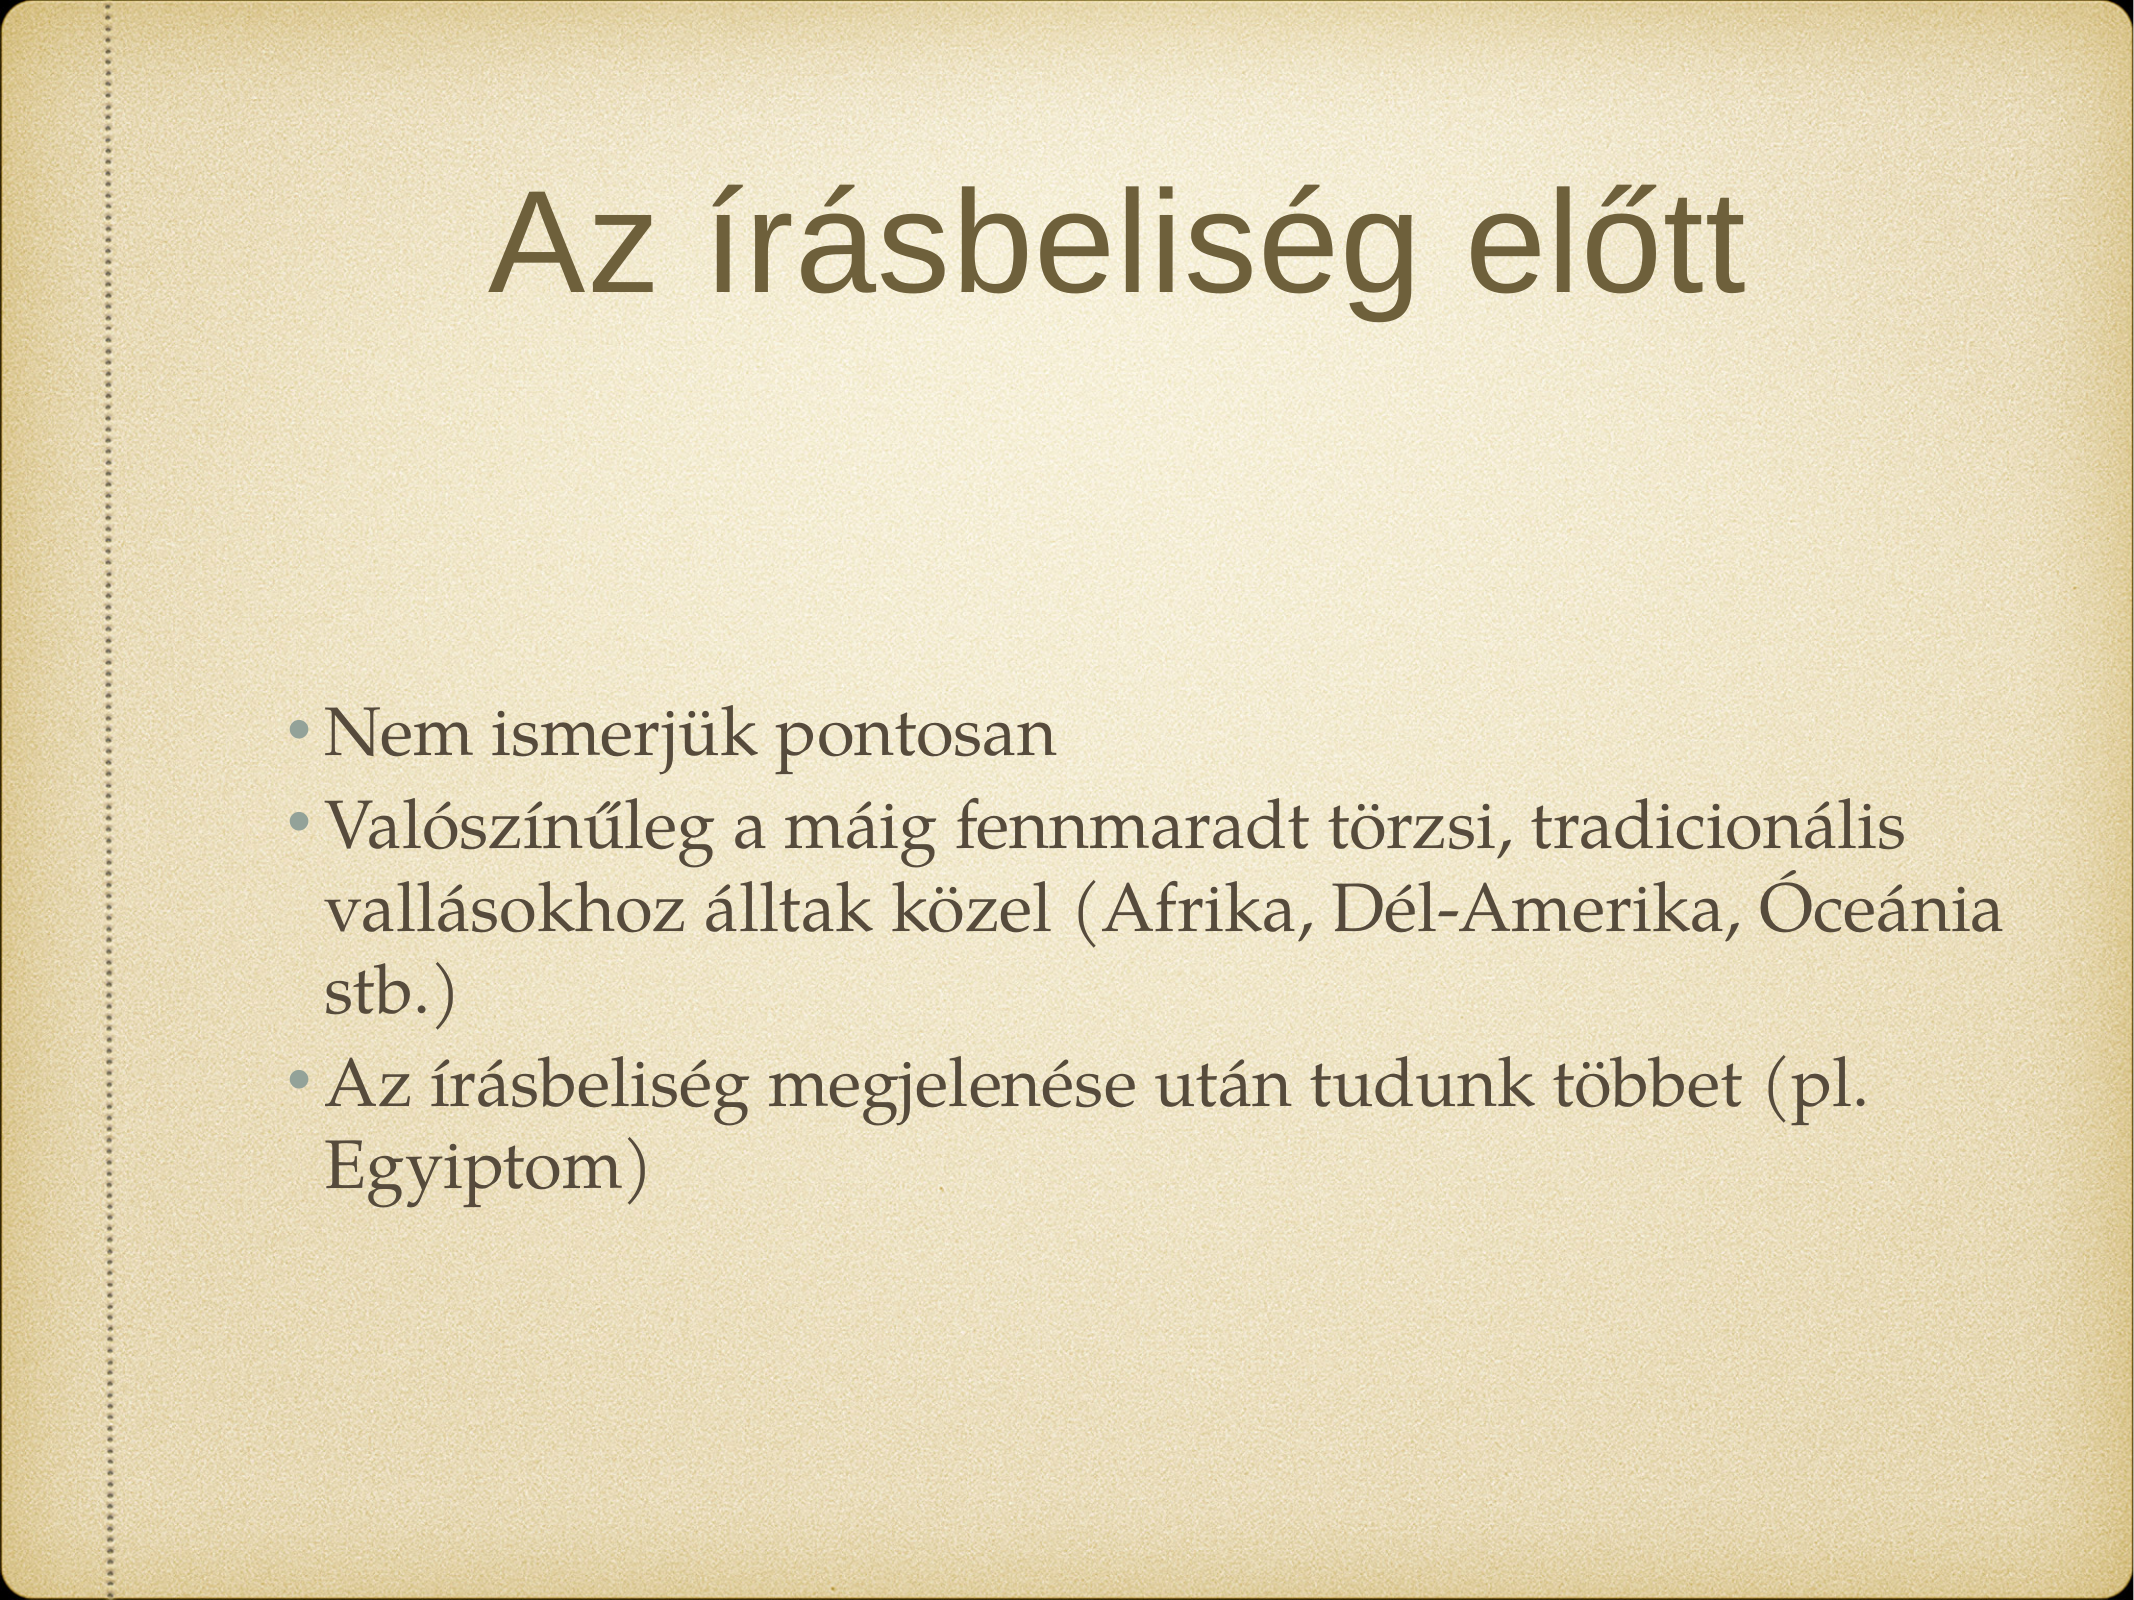

# Az írásbeliség előtt
Nem ismerjük pontosan
Valószínűleg a máig fennmaradt törzsi, tradicionális vallásokhoz álltak közel (Afrika, Dél-Amerika, Óceánia stb.)
Az írásbeliség megjelenése után tudunk többet (pl. Egyiptom)